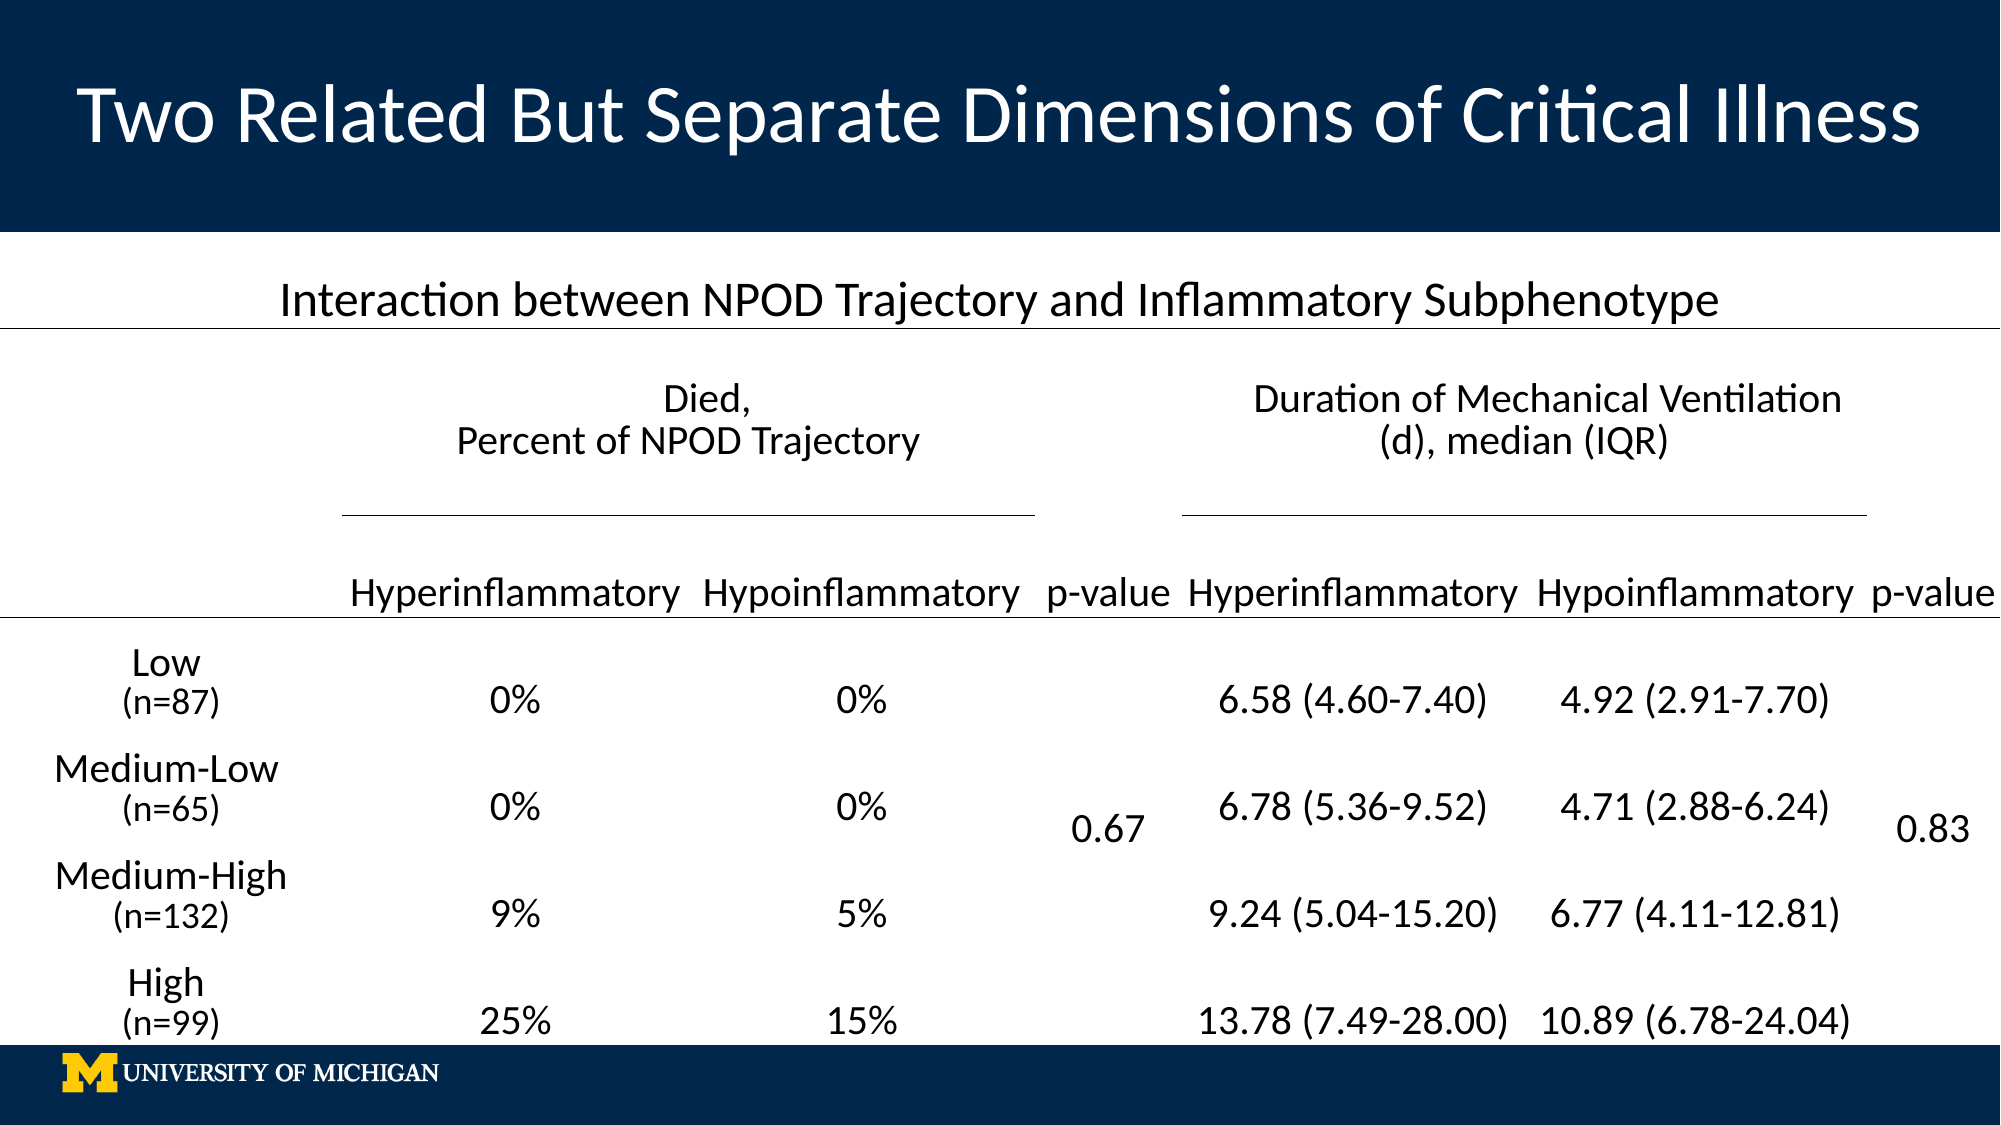

Two Related But Separate Dimensions of Critical Illness
| Interaction between NPOD Trajectory and Inflammatory Subphenotype |  |  |  |  |  |  |
| --- | --- | --- | --- | --- | --- | --- |
|  | Died, Percent of NPOD Trajectory |  |  | Duration of Mechanical Ventilation (d), median (IQR) |  |  |
|  | Hyperinflammatory | Hypoinflammatory | p-value | Hyperinflammatory | Hypoinflammatory | p-value |
| Low (n=87) | 0% | 0% | 0.67 | 6.58 (4.60-7.40) | 4.92 (2.91-7.70) | 0.83 |
| Medium-Low (n=65) | 0% | 0% |  | 6.78 (5.36-9.52) | 4.71 (2.88-6.24) |  |
| Medium-High (n=132) | 9% | 5% |  | 9.24 (5.04-15.20) | 6.77 (4.11-12.81) |  |
| High (n=99) | 25% | 15% |  | 13.78 (7.49-28.00) | 10.89 (6.78-24.04) |  |